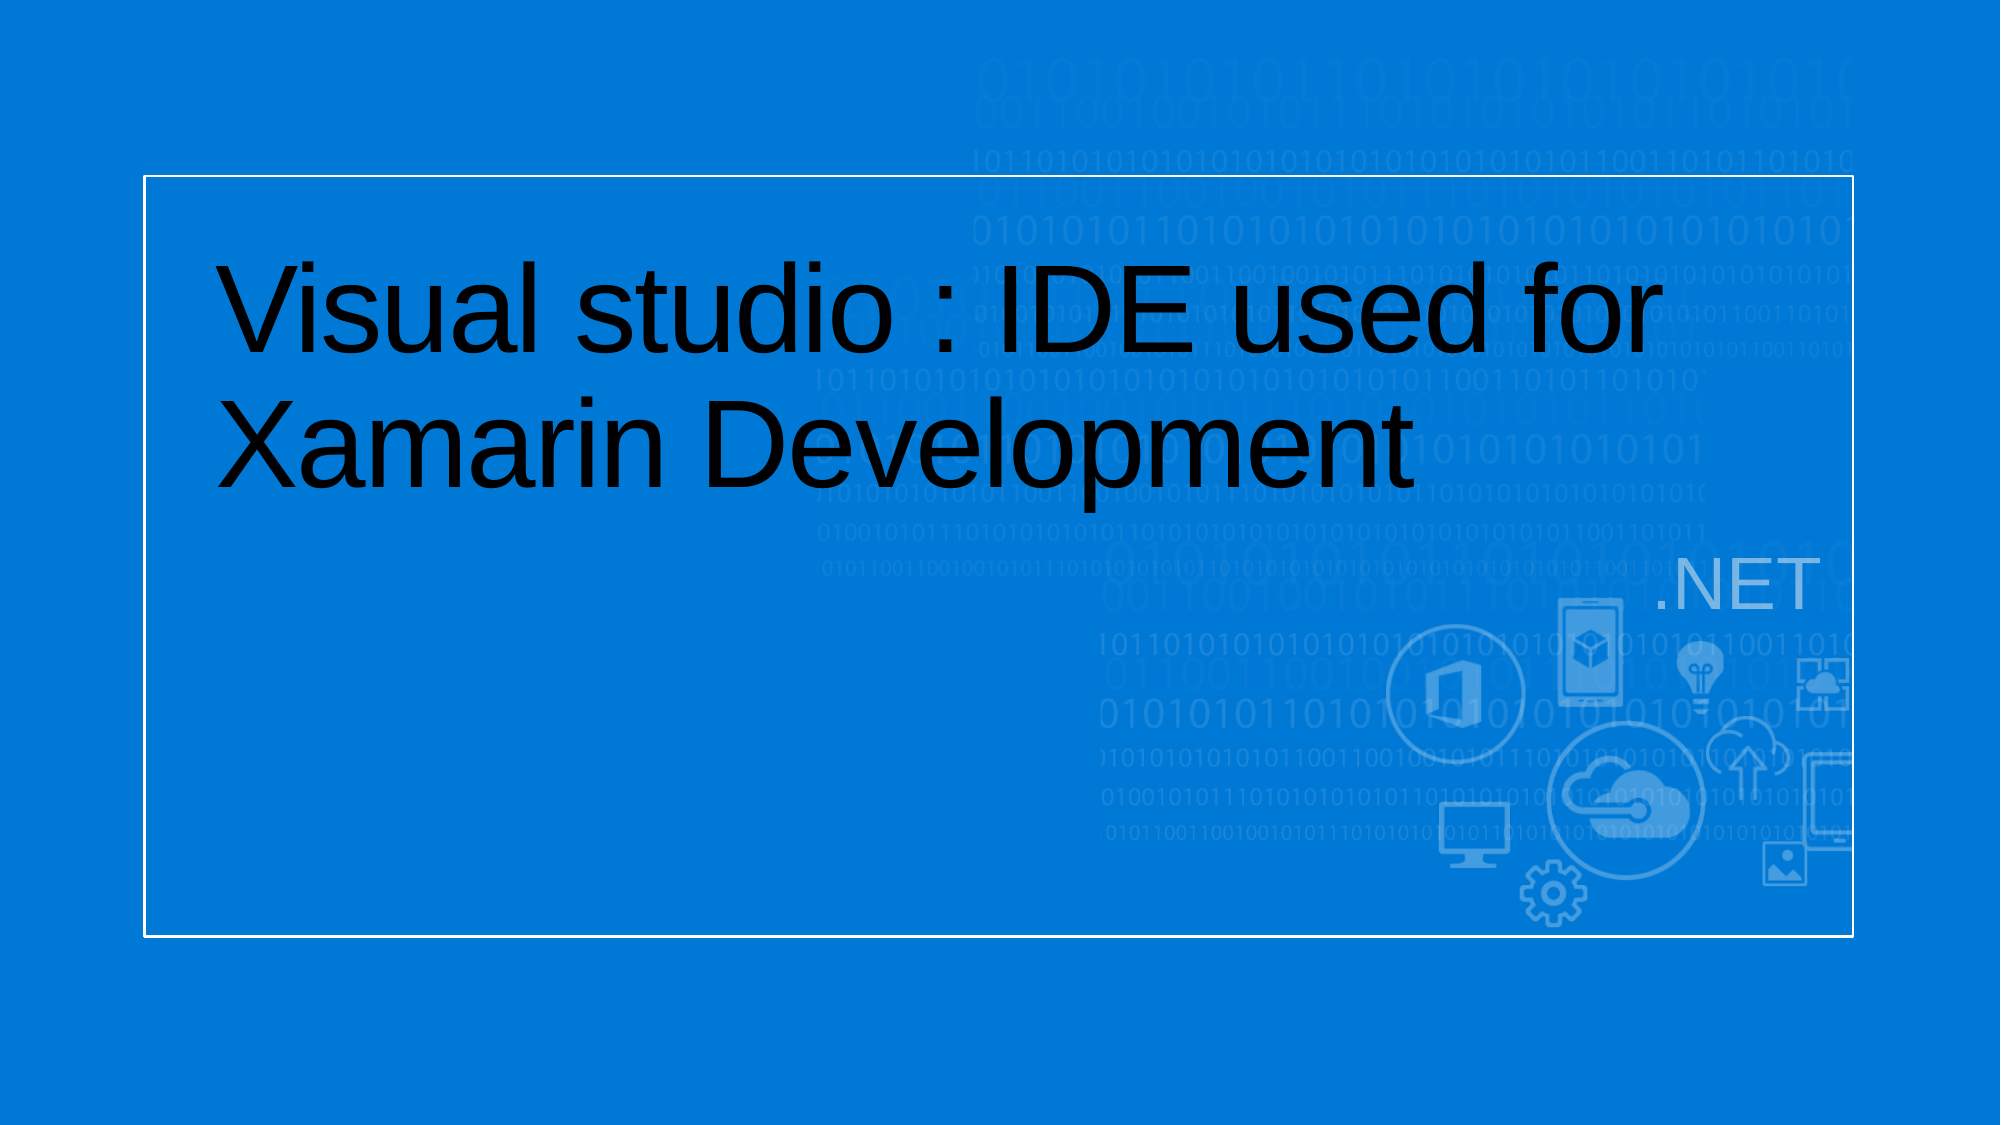

# Visual studio : IDE used for Xamarin Development